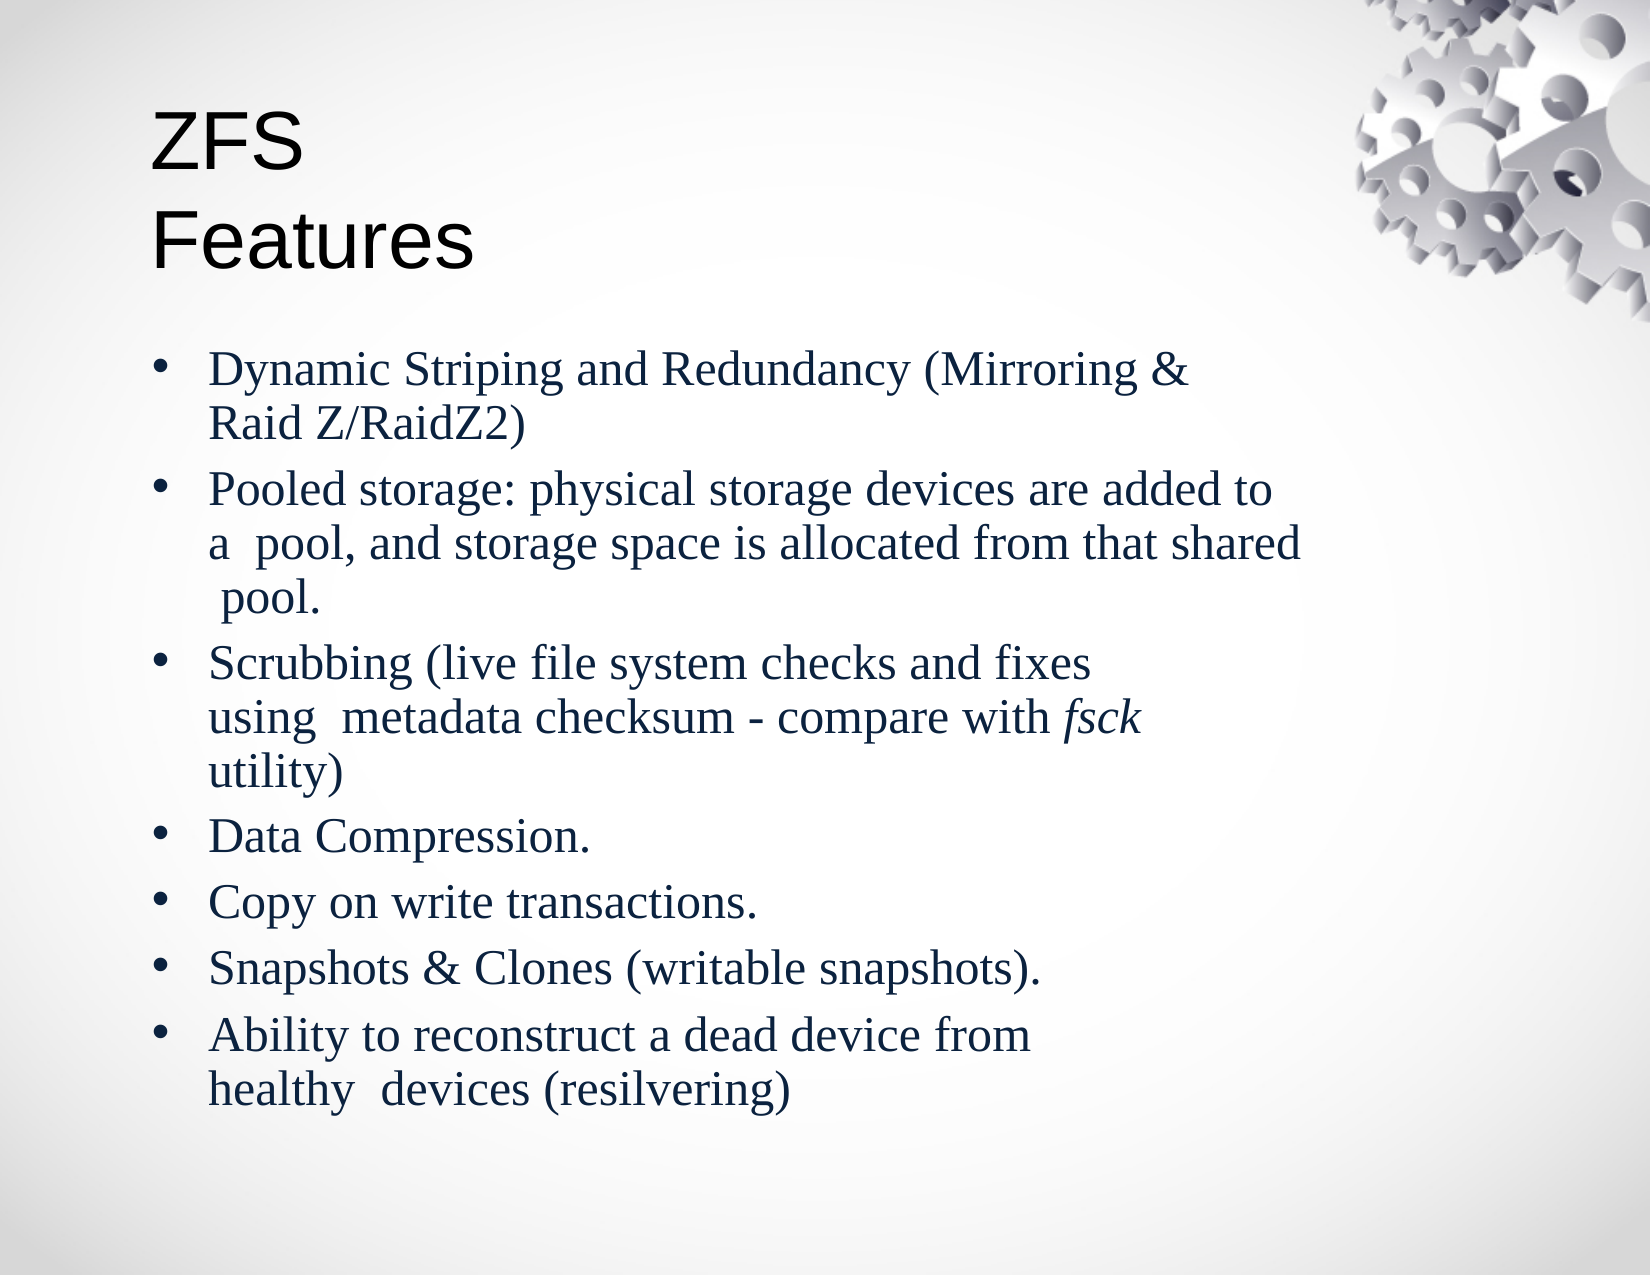

# ZFS Features
Dynamic Striping and Redundancy (Mirroring  &  Raid Z/RaidZ2)
Pooled storage: physical storage devices are added to a  pool, and storage space is allocated from that shared  pool.
Scrubbing (live file system checks and fixes using  metadata checksum - compare with fsck utility)
Data Compression.
Copy on write transactions.
Snapshots & Clones (writable snapshots).
Ability to reconstruct a dead device from healthy  devices (resilvering)